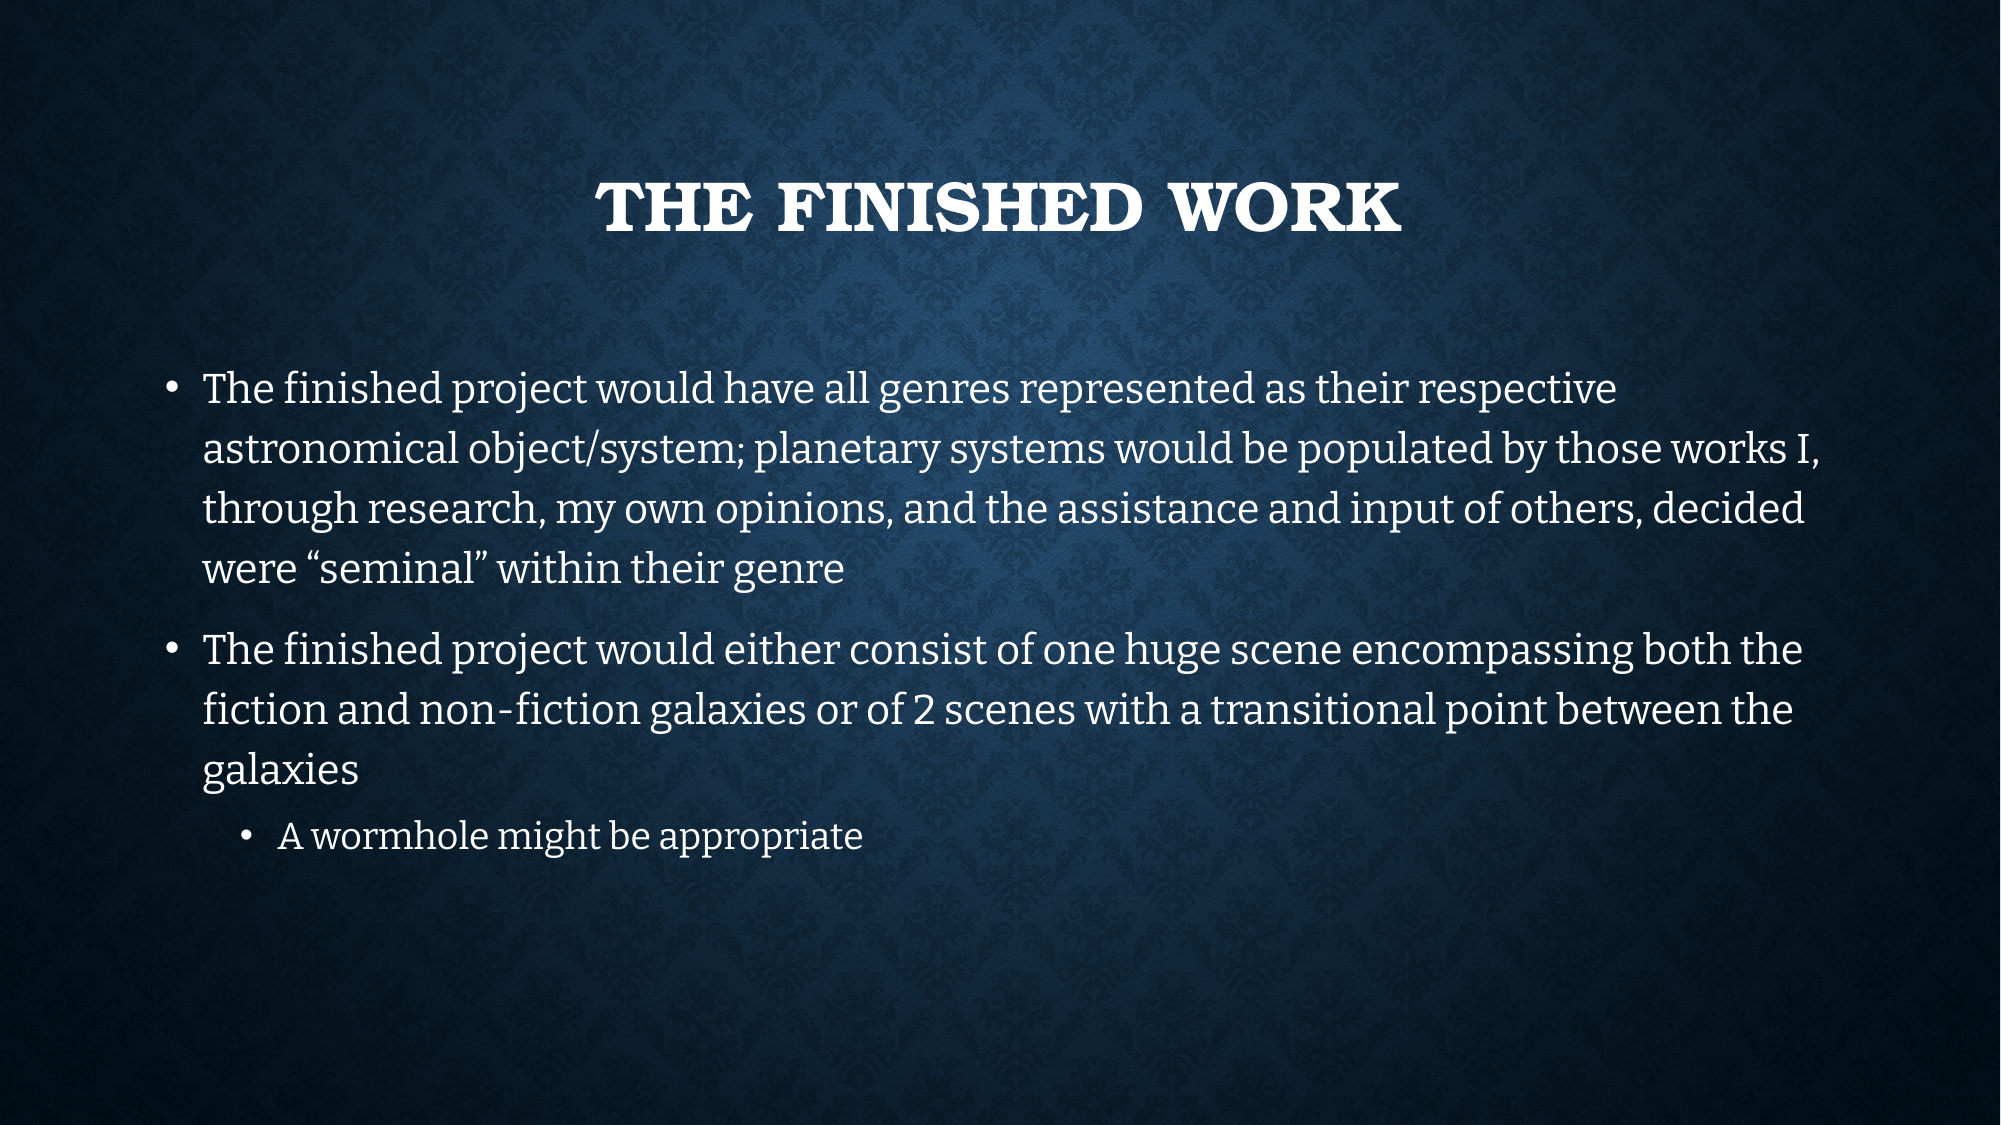

# The Finished work
The finished project would have all genres represented as their respective astronomical object/system; planetary systems would be populated by those works I, through research, my own opinions, and the assistance and input of others, decided were “seminal” within their genre
The finished project would either consist of one huge scene encompassing both the fiction and non-fiction galaxies or of 2 scenes with a transitional point between the galaxies
A wormhole might be appropriate